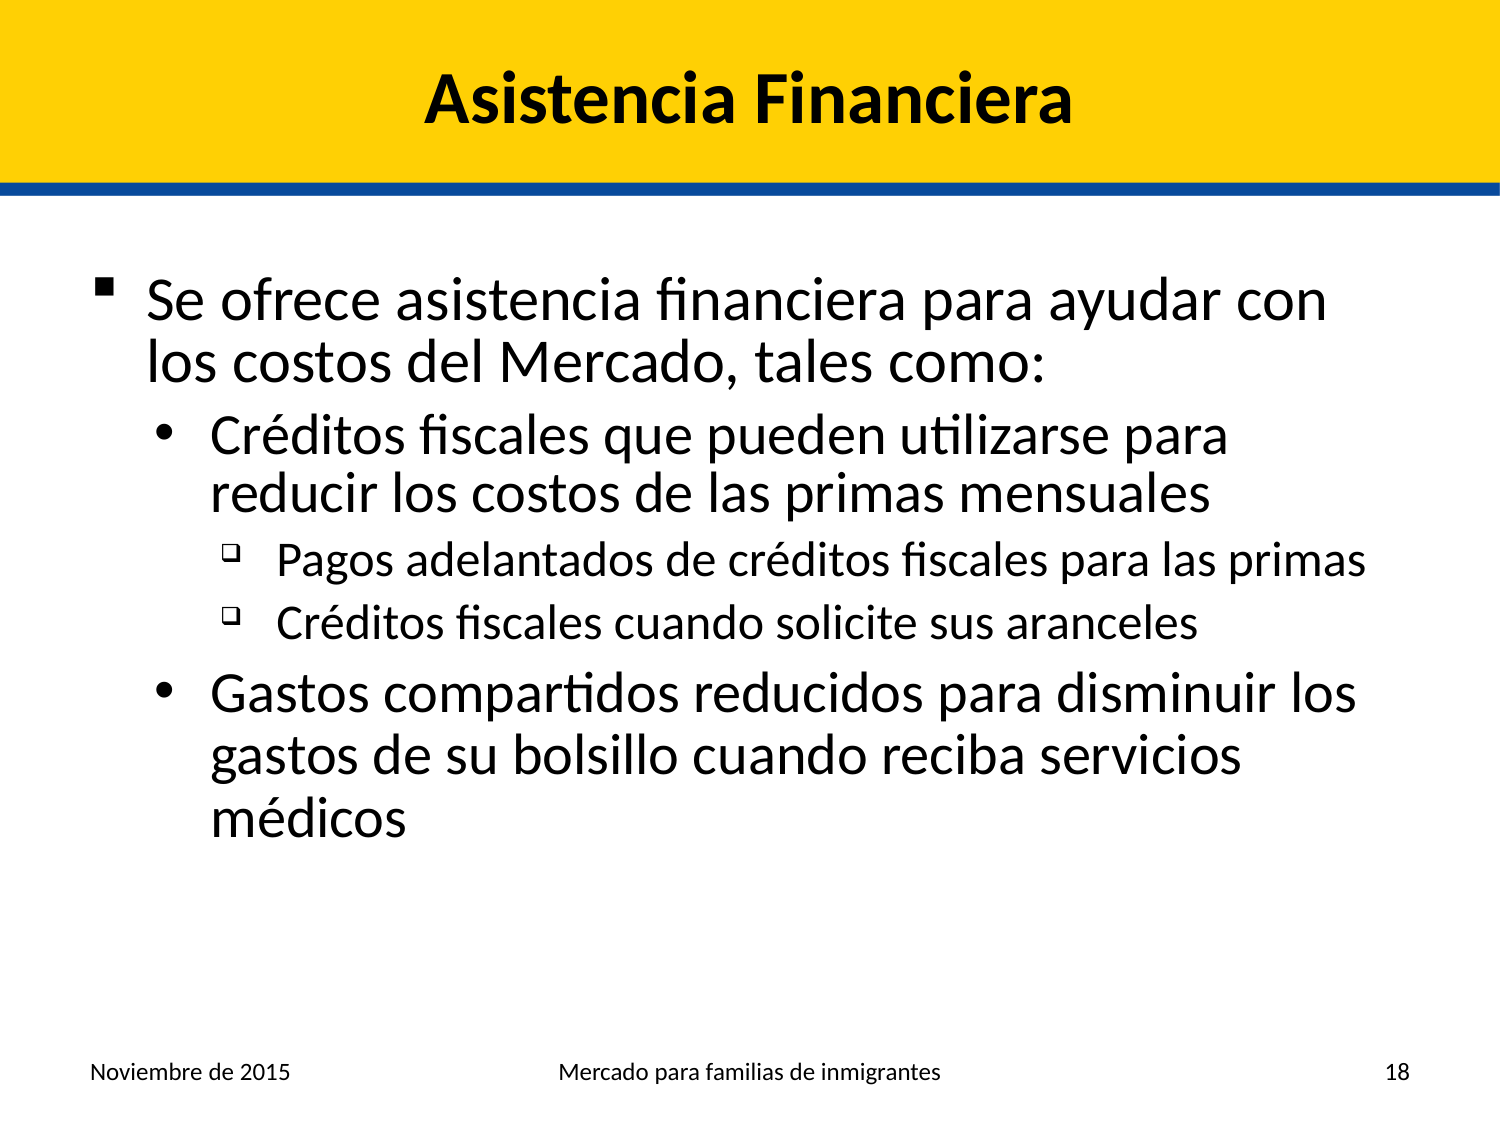

# Asistencia Financiera
Se ofrece asistencia financiera para ayudar con los costos del Mercado, tales como:
Créditos fiscales que pueden utilizarse para reducir los costos de las primas mensuales
Pagos adelantados de créditos fiscales para las primas
Créditos fiscales cuando solicite sus aranceles
Gastos compartidos reducidos para disminuir los gastos de su bolsillo cuando reciba servicios médicos
Noviembre de 2015
Mercado para familias de inmigrantes
18